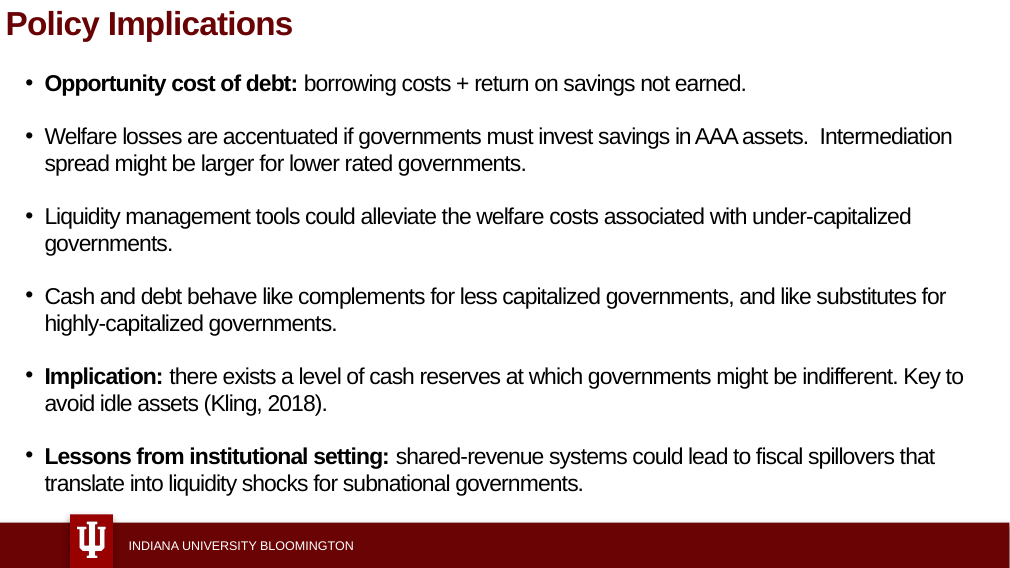

Policy Implications
Opportunity cost of debt: borrowing costs + return on savings not earned.
Welfare losses are accentuated if governments must invest savings in AAA assets.  Intermediation spread might be larger for lower rated governments.
Liquidity management tools could alleviate the welfare costs associated with under-capitalized governments.
Cash and debt behave like complements for less capitalized governments, and like substitutes for highly-capitalized governments.
Implication: there exists a level of cash reserves at which governments might be indifferent. Key to avoid idle assets (Kling, 2018).
Lessons from institutional setting: shared-revenue systems could lead to fiscal spillovers that translate into liquidity shocks for subnational governments.